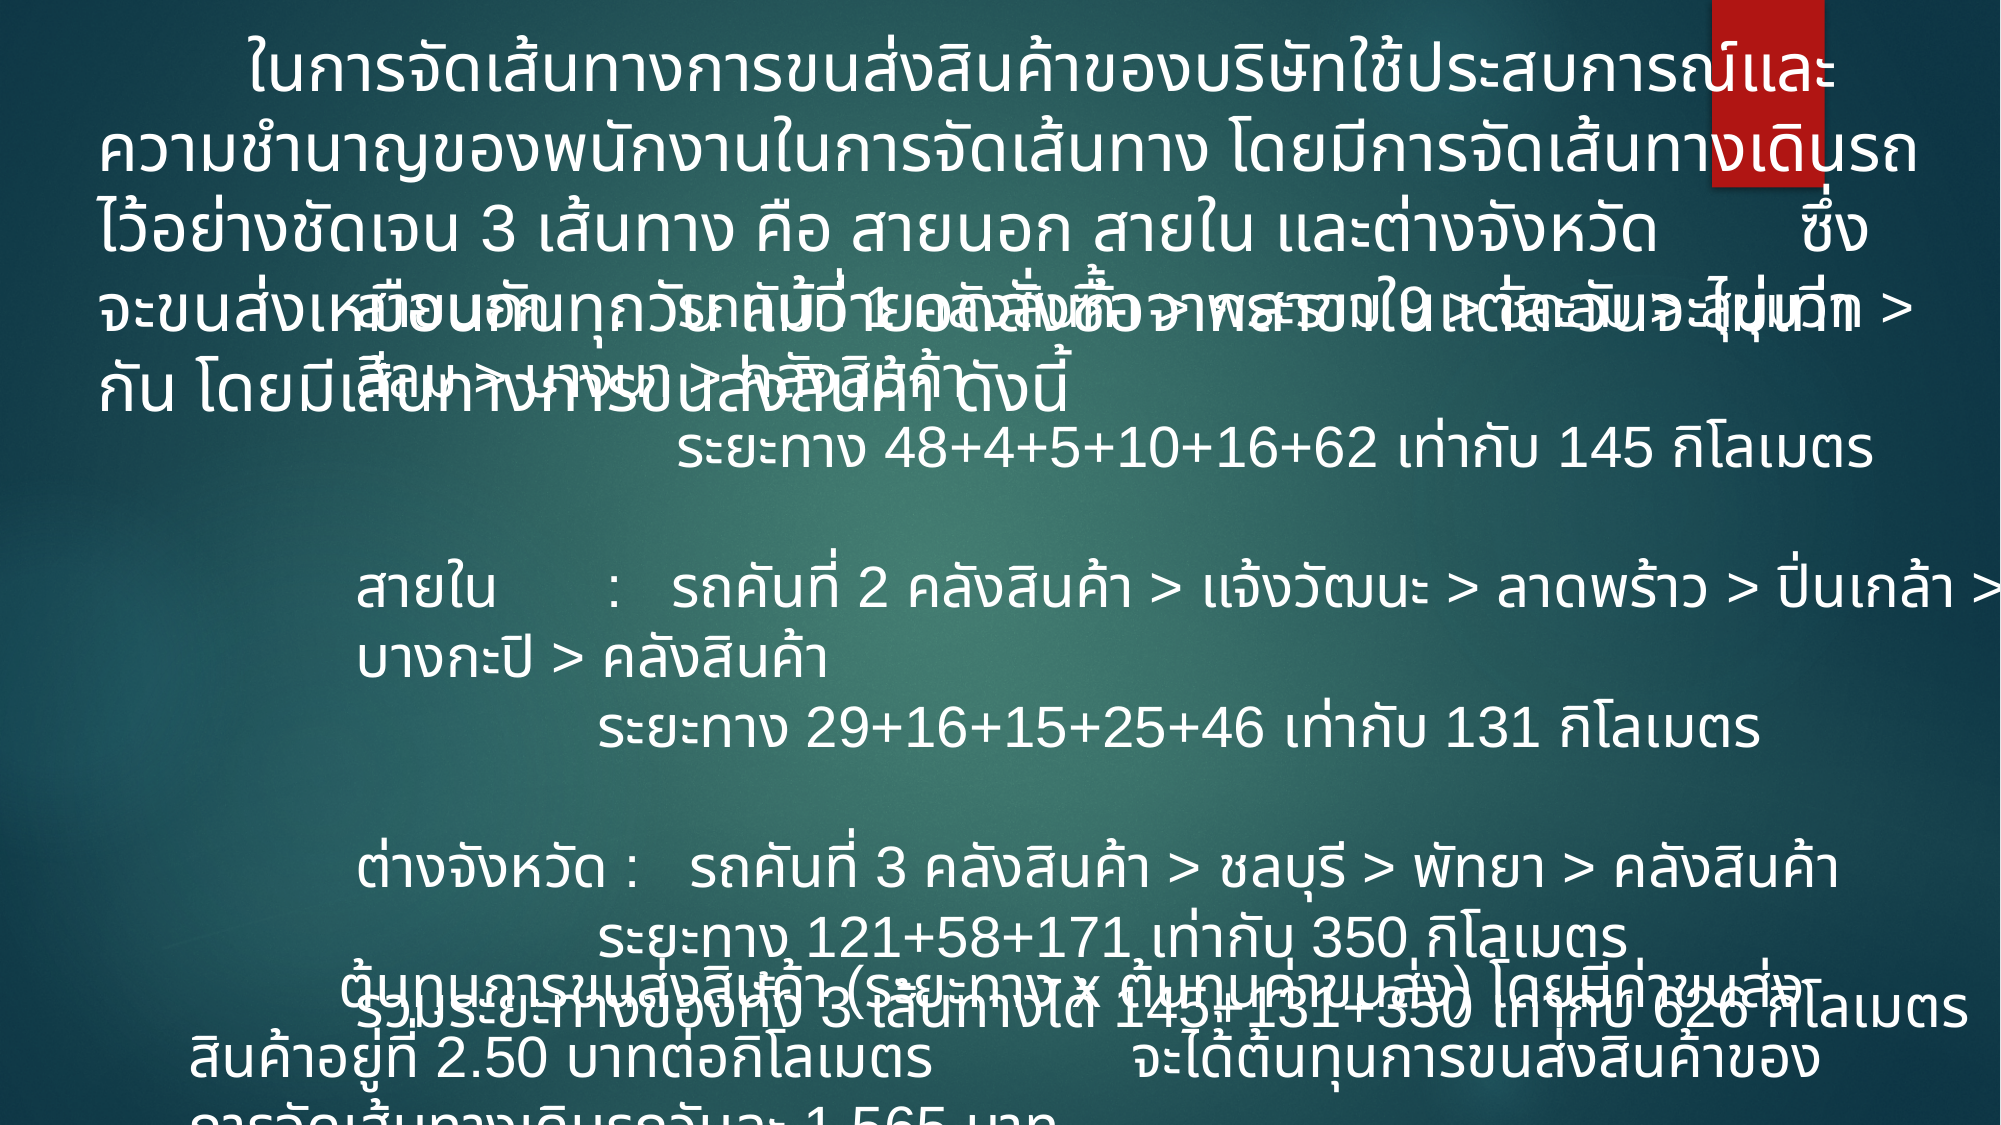

ในการจัดเส้นทางการขนส่งสินค้าของบริษัทใช้ประสบการณ์และความชำนาญของพนักงานในการจัดเส้นทาง โดยมีการจัดเส้นทางเดินรถไว้อย่างชัดเจน 3 เส้นทาง คือ สายนอก สายใน และต่างจังหวัด        ซึ่งจะขนส่งเหมือนกันทุกวัน แม้ว่ายอดสั่งซื้อจากสาขาในแต่ละวันจะไม่เท่ากัน โดยมีเส้นทางการขนส่งสินค้า ดังนี้
สายนอก    :   รถคันที่ 1 คลังสินค้า > พระราม 9 > ชิดลม > สุขุมวิท > สีลม > บางนา > คลังสินค้า
                     ระยะทาง 48+4+5+10+16+62 เท่ากับ 145 กิโลเมตร

สายใน       :   รถคันที่ 2 คลังสินค้า > แจ้งวัฒนะ > ลาดพร้าว > ปิ่นเกล้า > บางกะปิ > คลังสินค้า
	      ระยะทาง 29+16+15+25+46 เท่ากับ 131 กิโลเมตร

ต่างจังหวัด :   รถคันที่ 3 คลังสินค้า > ชลบุรี > พัทยา > คลังสินค้า
	      ระยะทาง 121+58+171 เท่ากับ 350 กิโลเมตร
รวมระยะทางของทั้ง 3 เส้นทางได้ 145+131+350 เท่ากับ 626 กิโลเมตร
	ต้นทุนการขนส่งสินค้า (ระยะทาง x ต้นทุนค่าขนส่ง) โดยมีค่าขนส่งสินค้าอยู่ที่ 2.50 บาทต่อกิโลเมตร             จะได้ต้นทุนการขนส่งสินค้าของการจัดเส้นทางเดินรถวันละ 1,565 บาท